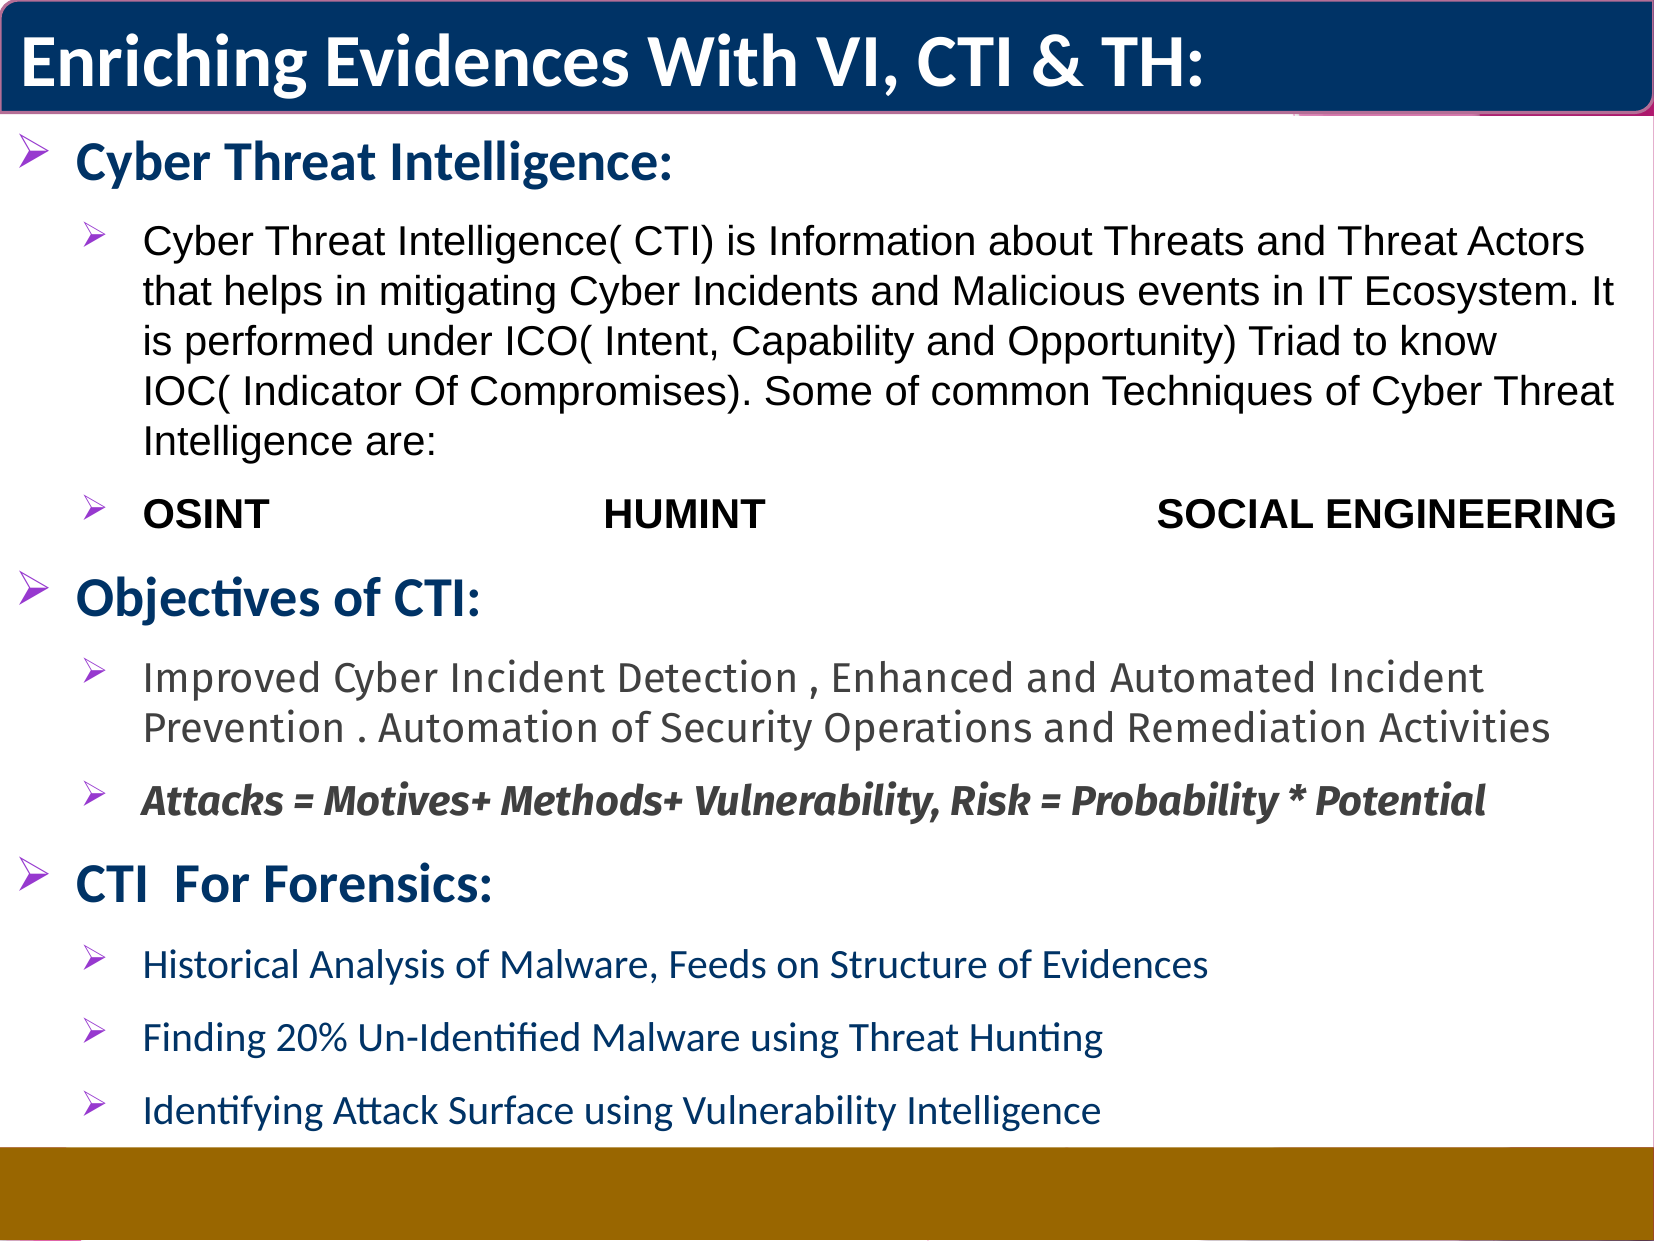

Enriching Evidences With VI, CTI & TH:

Cyber Threat Intelligence:
Cyber Threat Intelligence( CTI) is Information about Threats and Threat Actors that helps in mitigating Cyber Incidents and Malicious events in IT Ecosystem. It is performed under ICO( Intent, Capability and Opportunity) Triad to know IOC( Indicator Of Compromises). Some of common Techniques of Cyber Threat Intelligence are:
OSINT                             HUMINT                                  SOCIAL ENGINEERING
Objectives of CTI:
Improved Cyber Incident Detection , Enhanced and Automated Incident Prevention . Automation of Security Operations and Remediation Activities
Attacks = Motives+ Methods+ Vulnerability, Risk = Probability * Potential
CTI  For Forensics:
Historical Analysis of Malware, Feeds on Structure of Evidences
Finding 20% Un-Identified Malware using Threat Hunting
Identifying Attack Surface using Vulnerability Intelligence